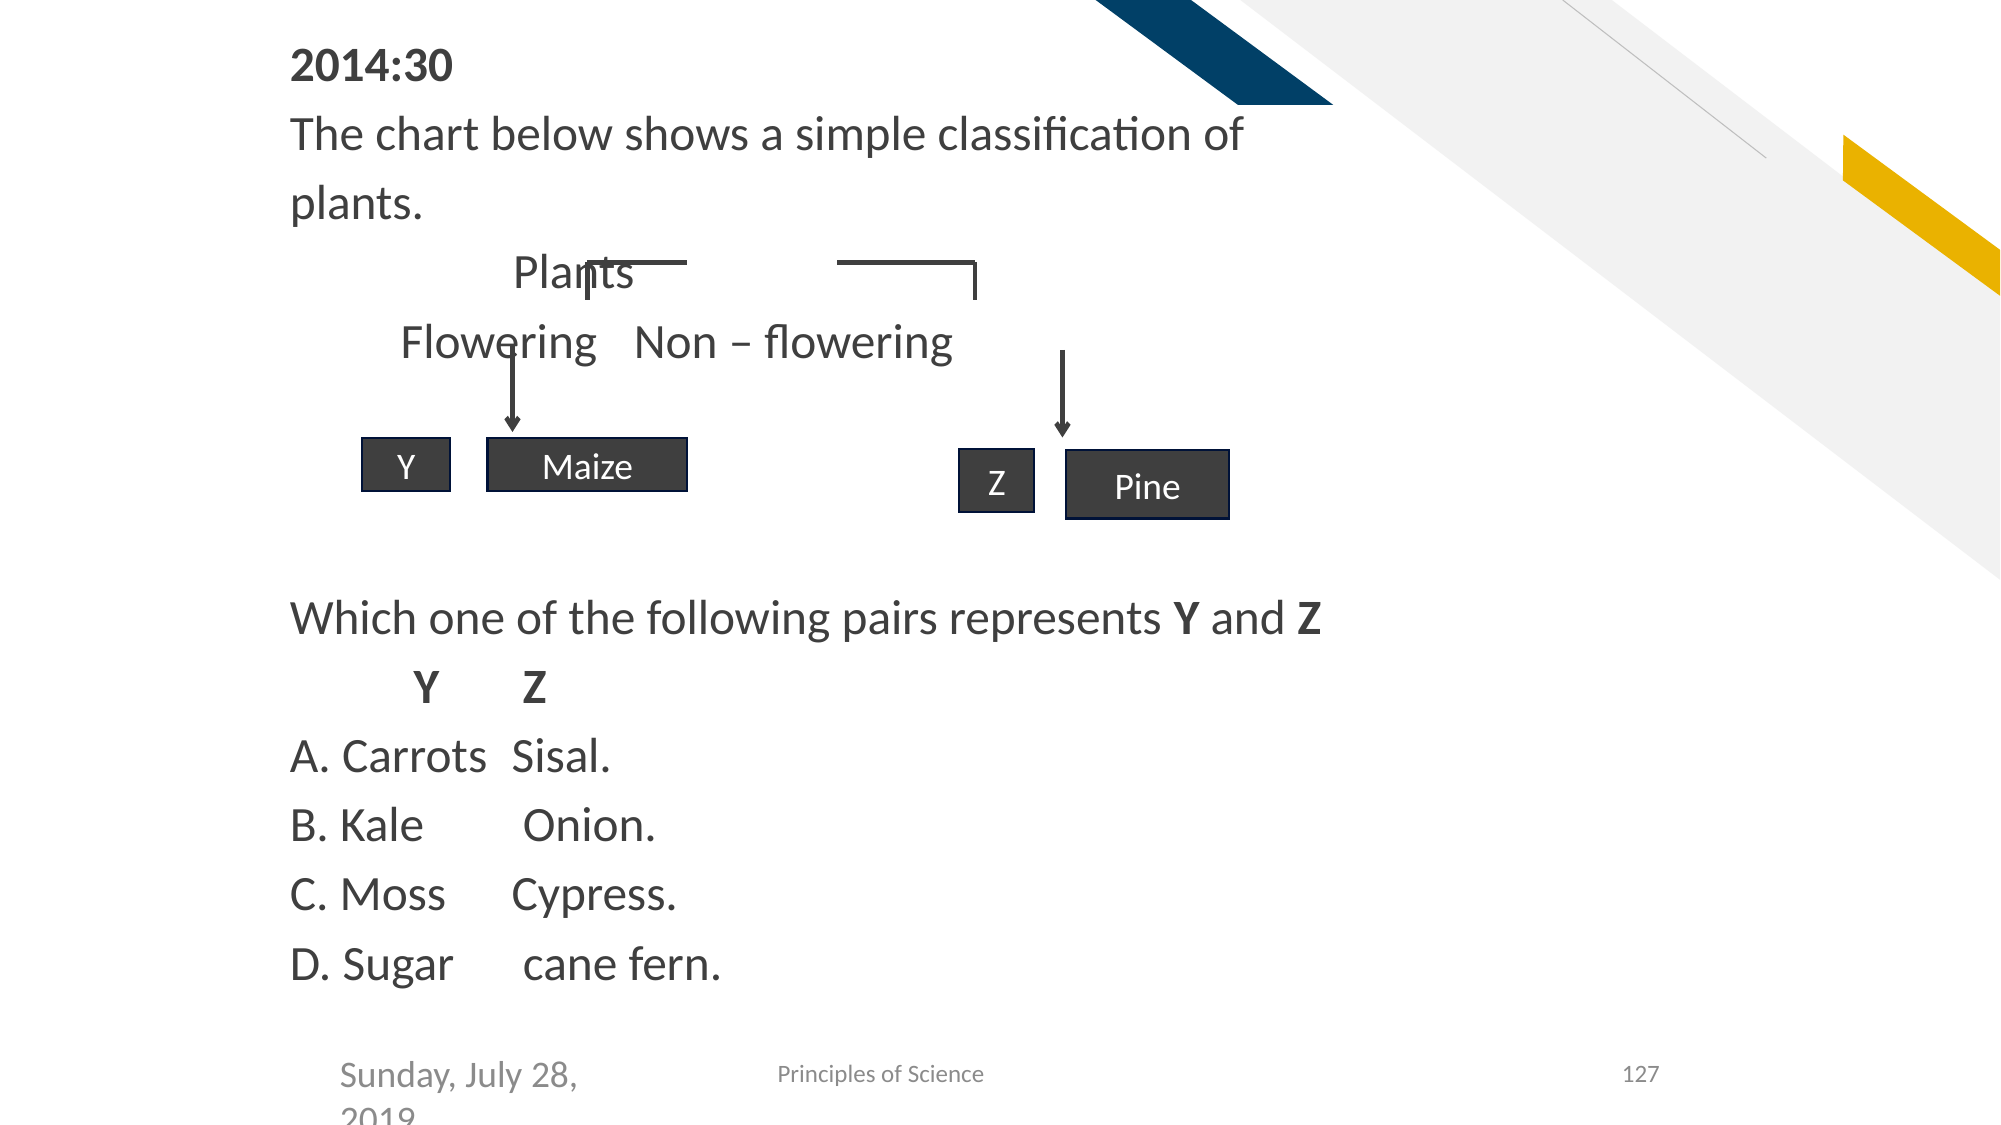

2014:30
The chart below shows a simple classification of
plants.
		          Plants
	Flowering		 Non – flowering

Which one of the following pairs represents Y and Z
           Y		 Z
A. Carrots 		Sisal.
B. Kale		 Onion.
C. Moss 		Cypress.
D. Sugar		 cane fern.
Y
Maize
Z
Pine
Sunday, July 28, 2019
Principles of Science
127